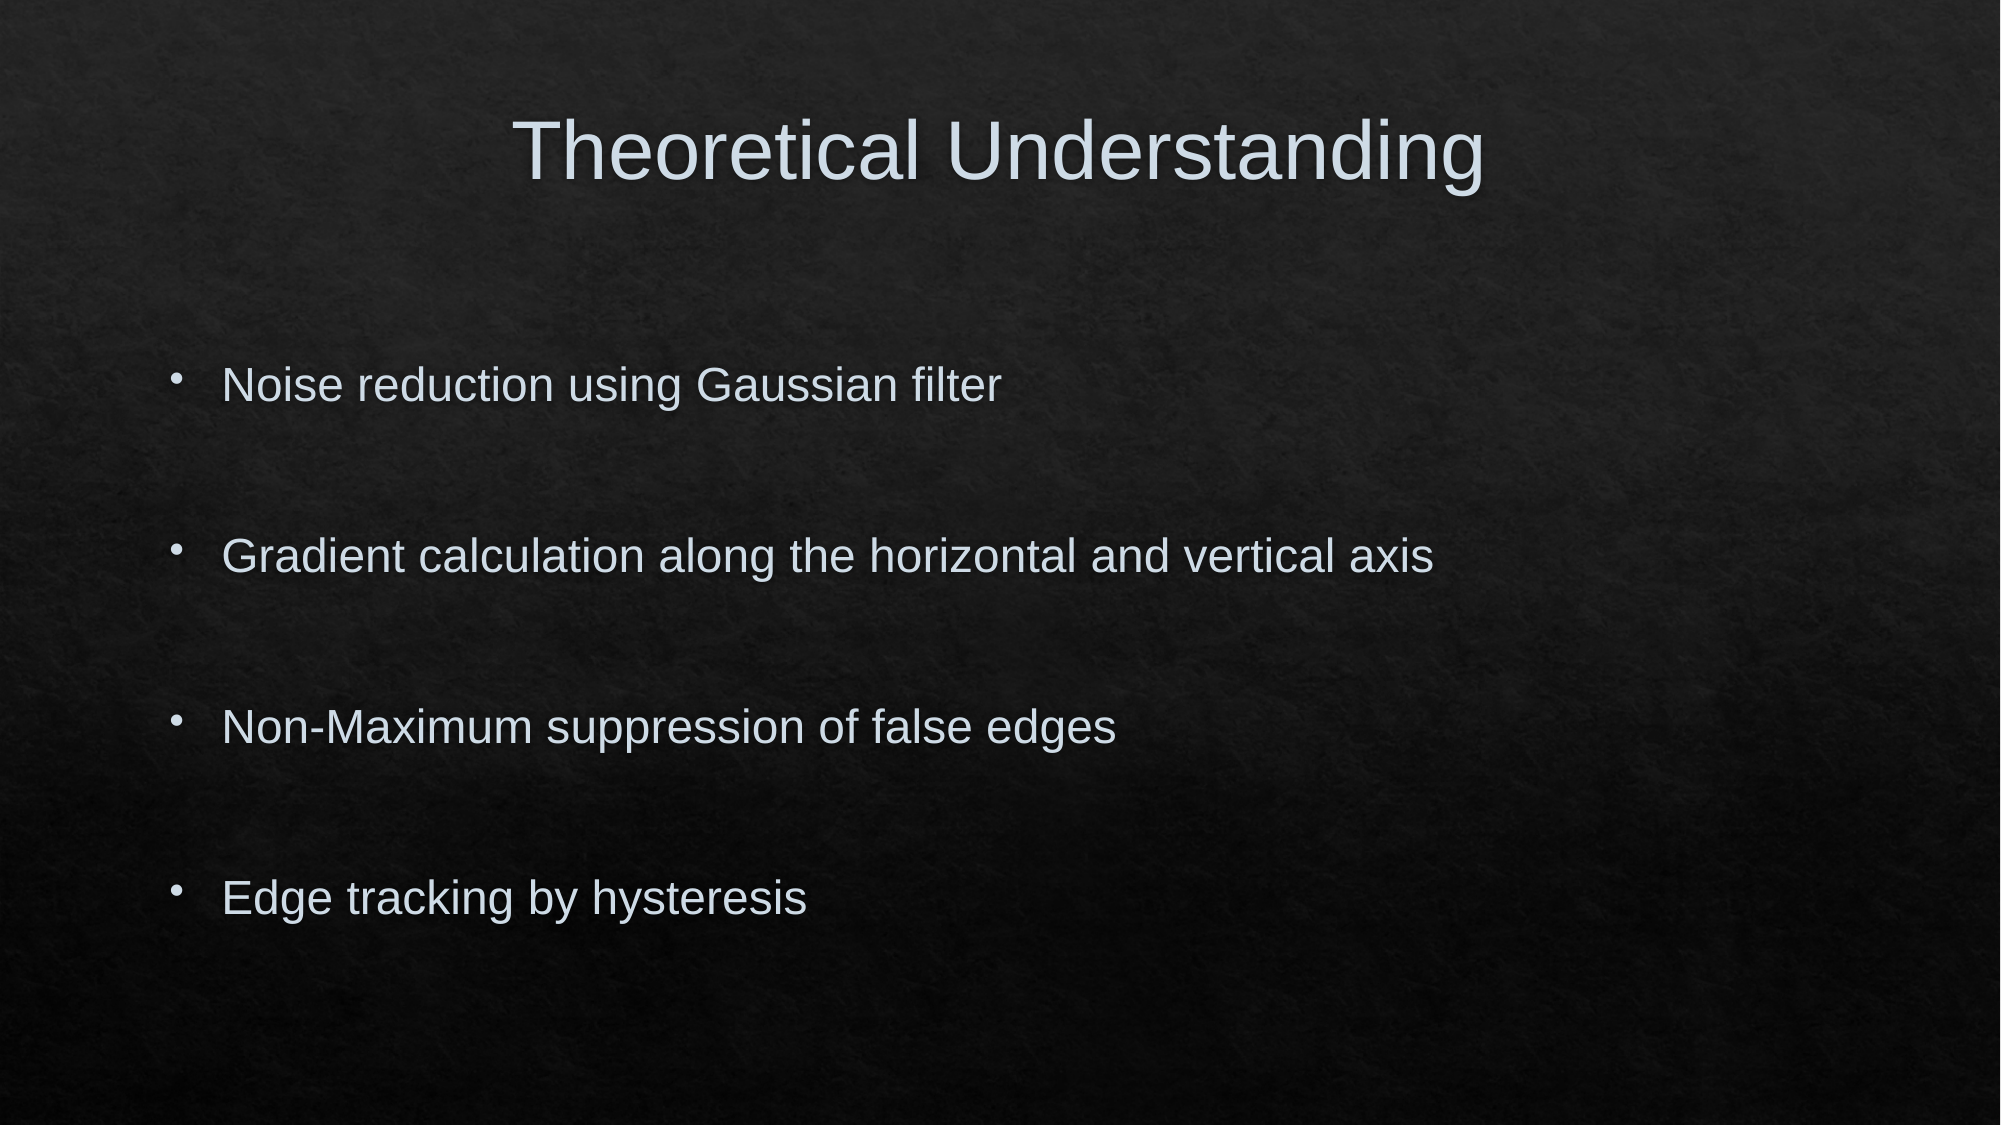

# Theoretical Understanding
Noise reduction using Gaussian filter

Gradient calculation along the horizontal and vertical axis

Non-Maximum suppression of false edges

Edge tracking by hysteresis